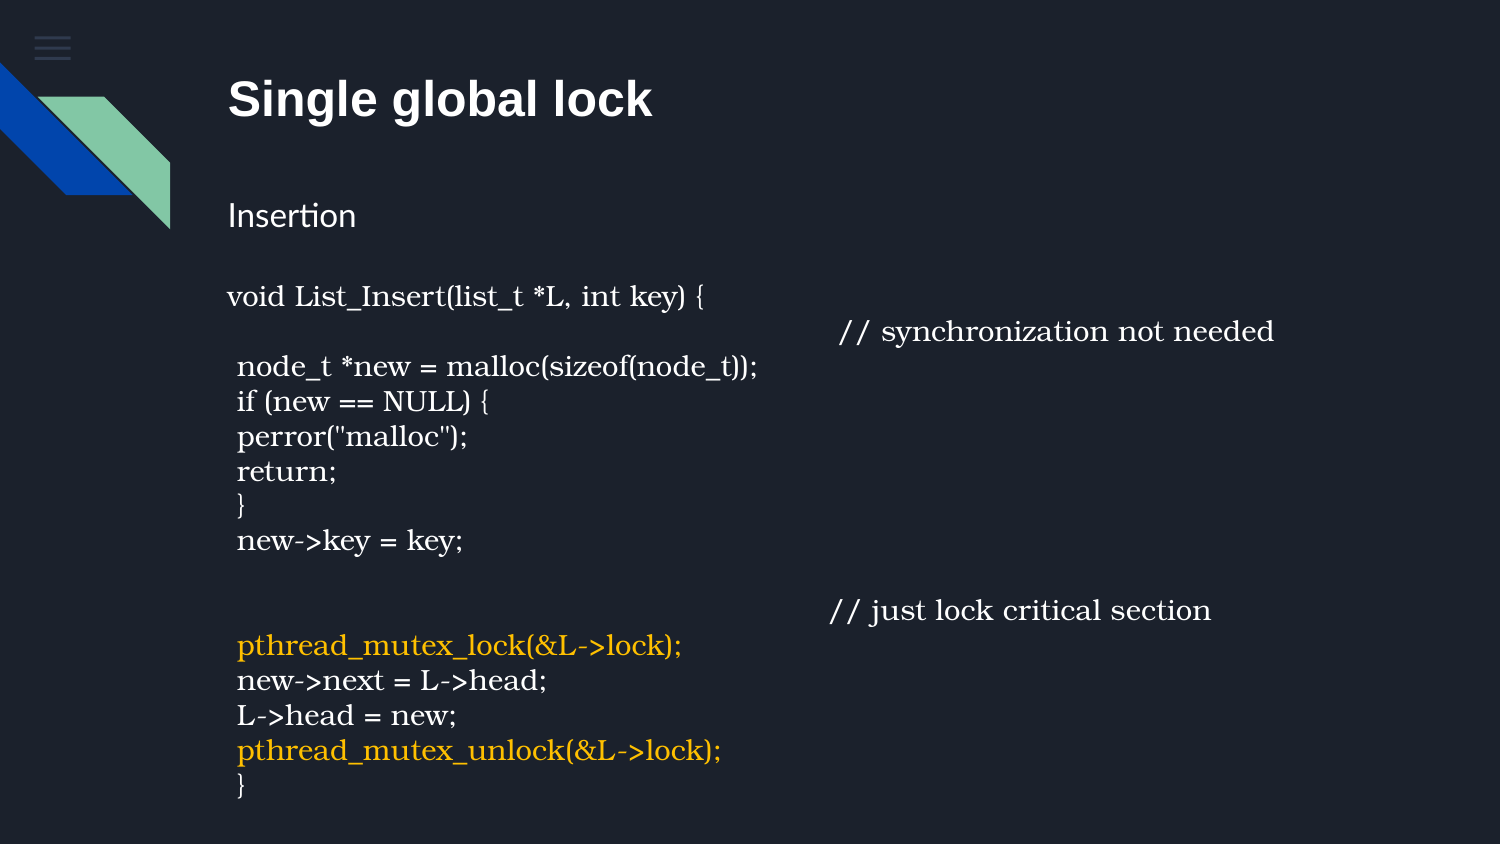

# Single global lock
Insertion
void List_Insert(list_t *L, int key) {
    				 // synchronization not needed
 node_t *new = malloc(sizeof(node_t));
 if (new == NULL) {
 perror("malloc");
 return;
 }
 new->key = key;

 				// just lock critical section
 pthread_mutex_lock(&L->lock);
 new->next = L->head;
 L->head = new;
 pthread_mutex_unlock(&L->lock);
 }